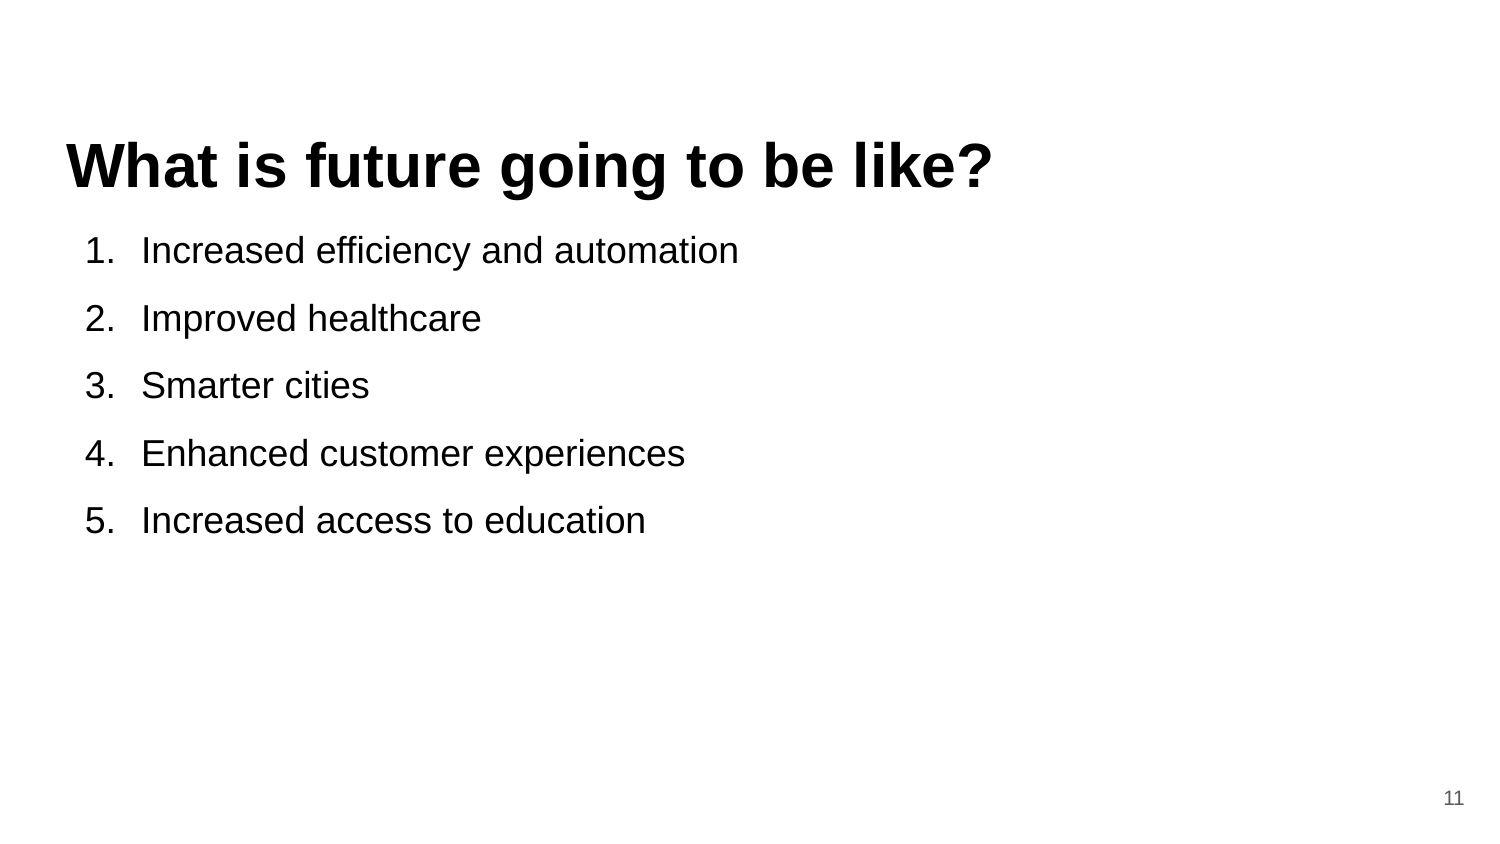

# What is future going to be like?
Increased efficiency and automation
Improved healthcare
Smarter cities
Enhanced customer experiences
Increased access to education
11